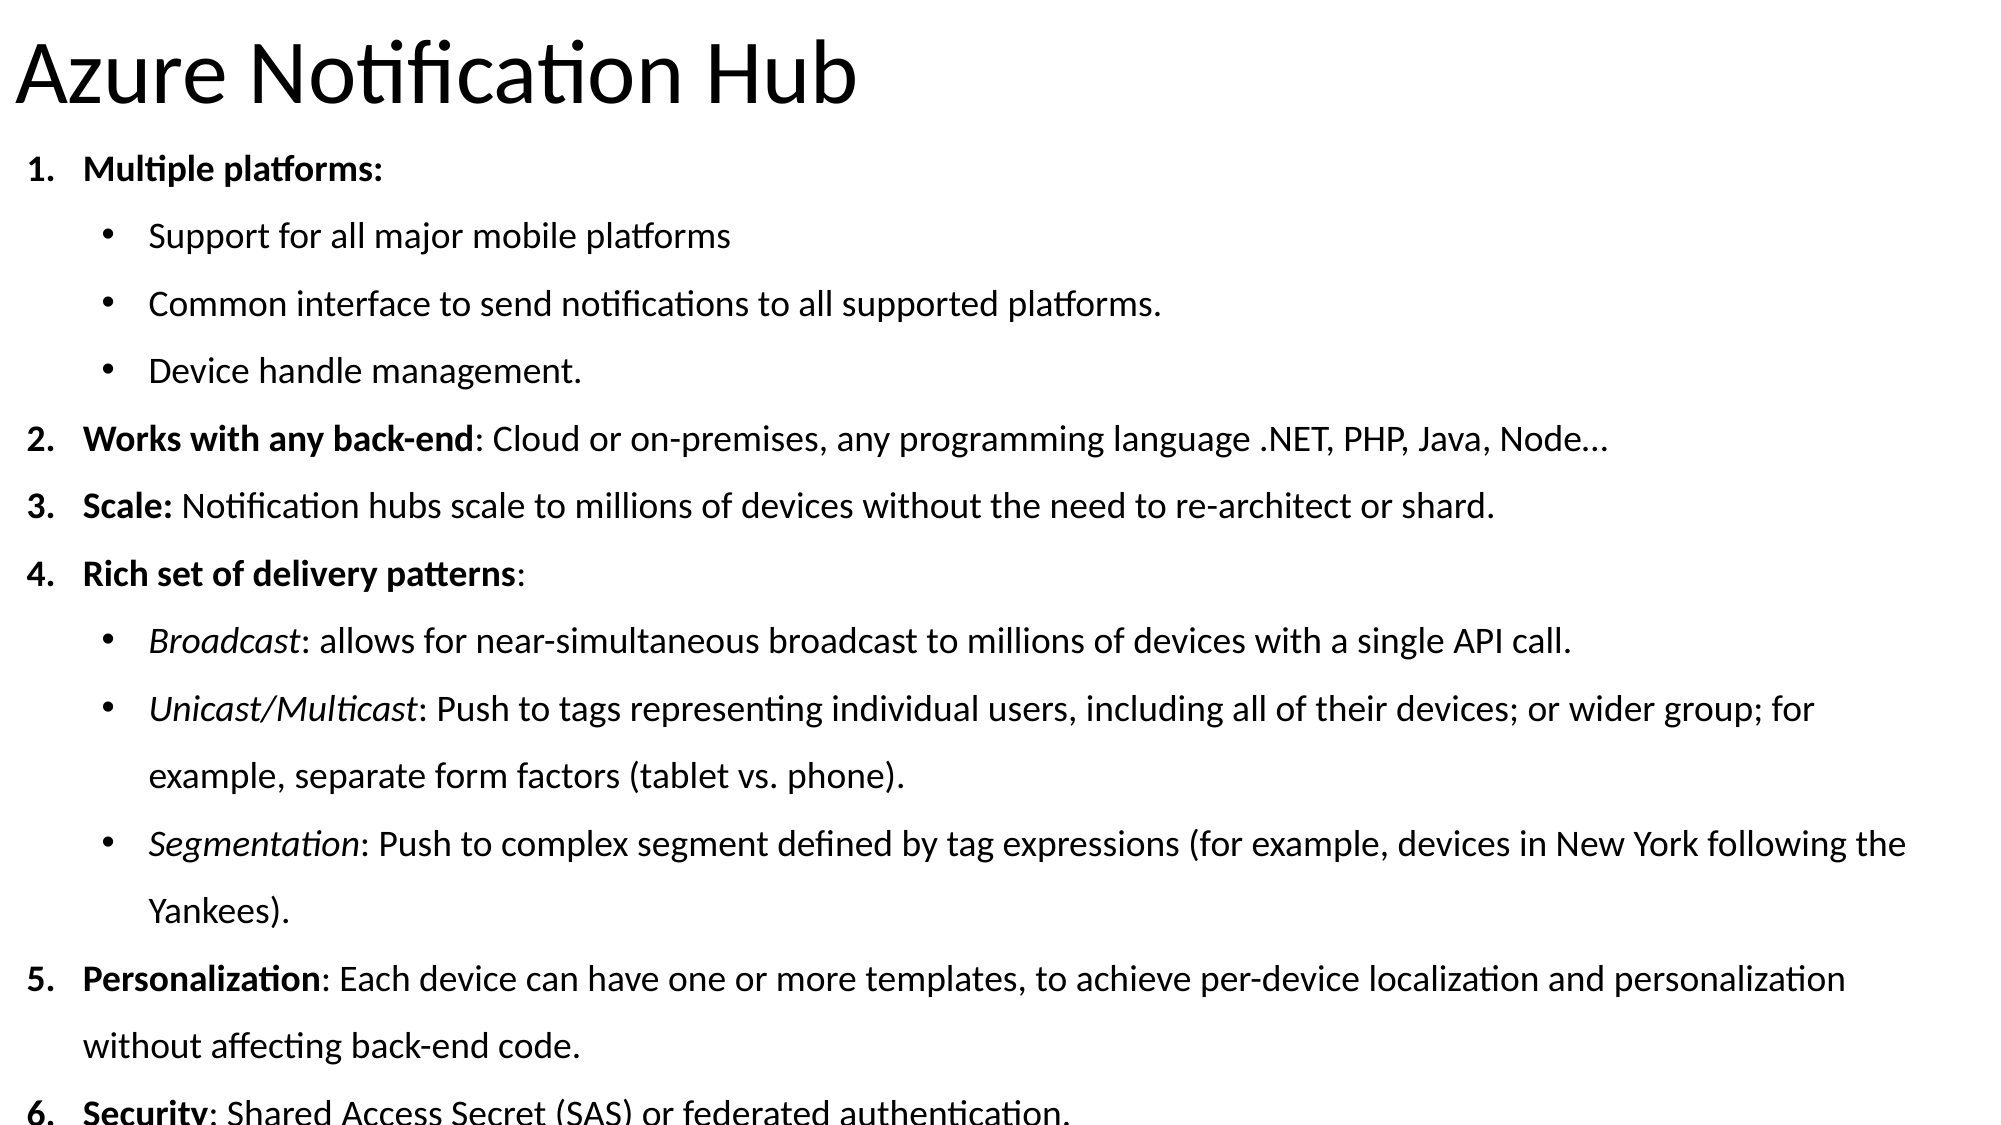

Azure Notification Hub
Multiple platforms:
Support for all major mobile platforms
Common interface to send notifications to all supported platforms.
Device handle management.
Works with any back-end: Cloud or on-premises, any programming language .NET, PHP, Java, Node…
Scale: Notification hubs scale to millions of devices without the need to re-architect or shard.
Rich set of delivery patterns:
Broadcast: allows for near-simultaneous broadcast to millions of devices with a single API call.
Unicast/Multicast: Push to tags representing individual users, including all of their devices; or wider group; for example, separate form factors (tablet vs. phone).
Segmentation: Push to complex segment defined by tag expressions (for example, devices in New York following the Yankees).
Personalization: Each device can have one or more templates, to achieve per-device localization and personalization without affecting back-end code.
Security: Shared Access Secret (SAS) or federated authentication.
Rich telemetry: Available in the portal and programmatically.